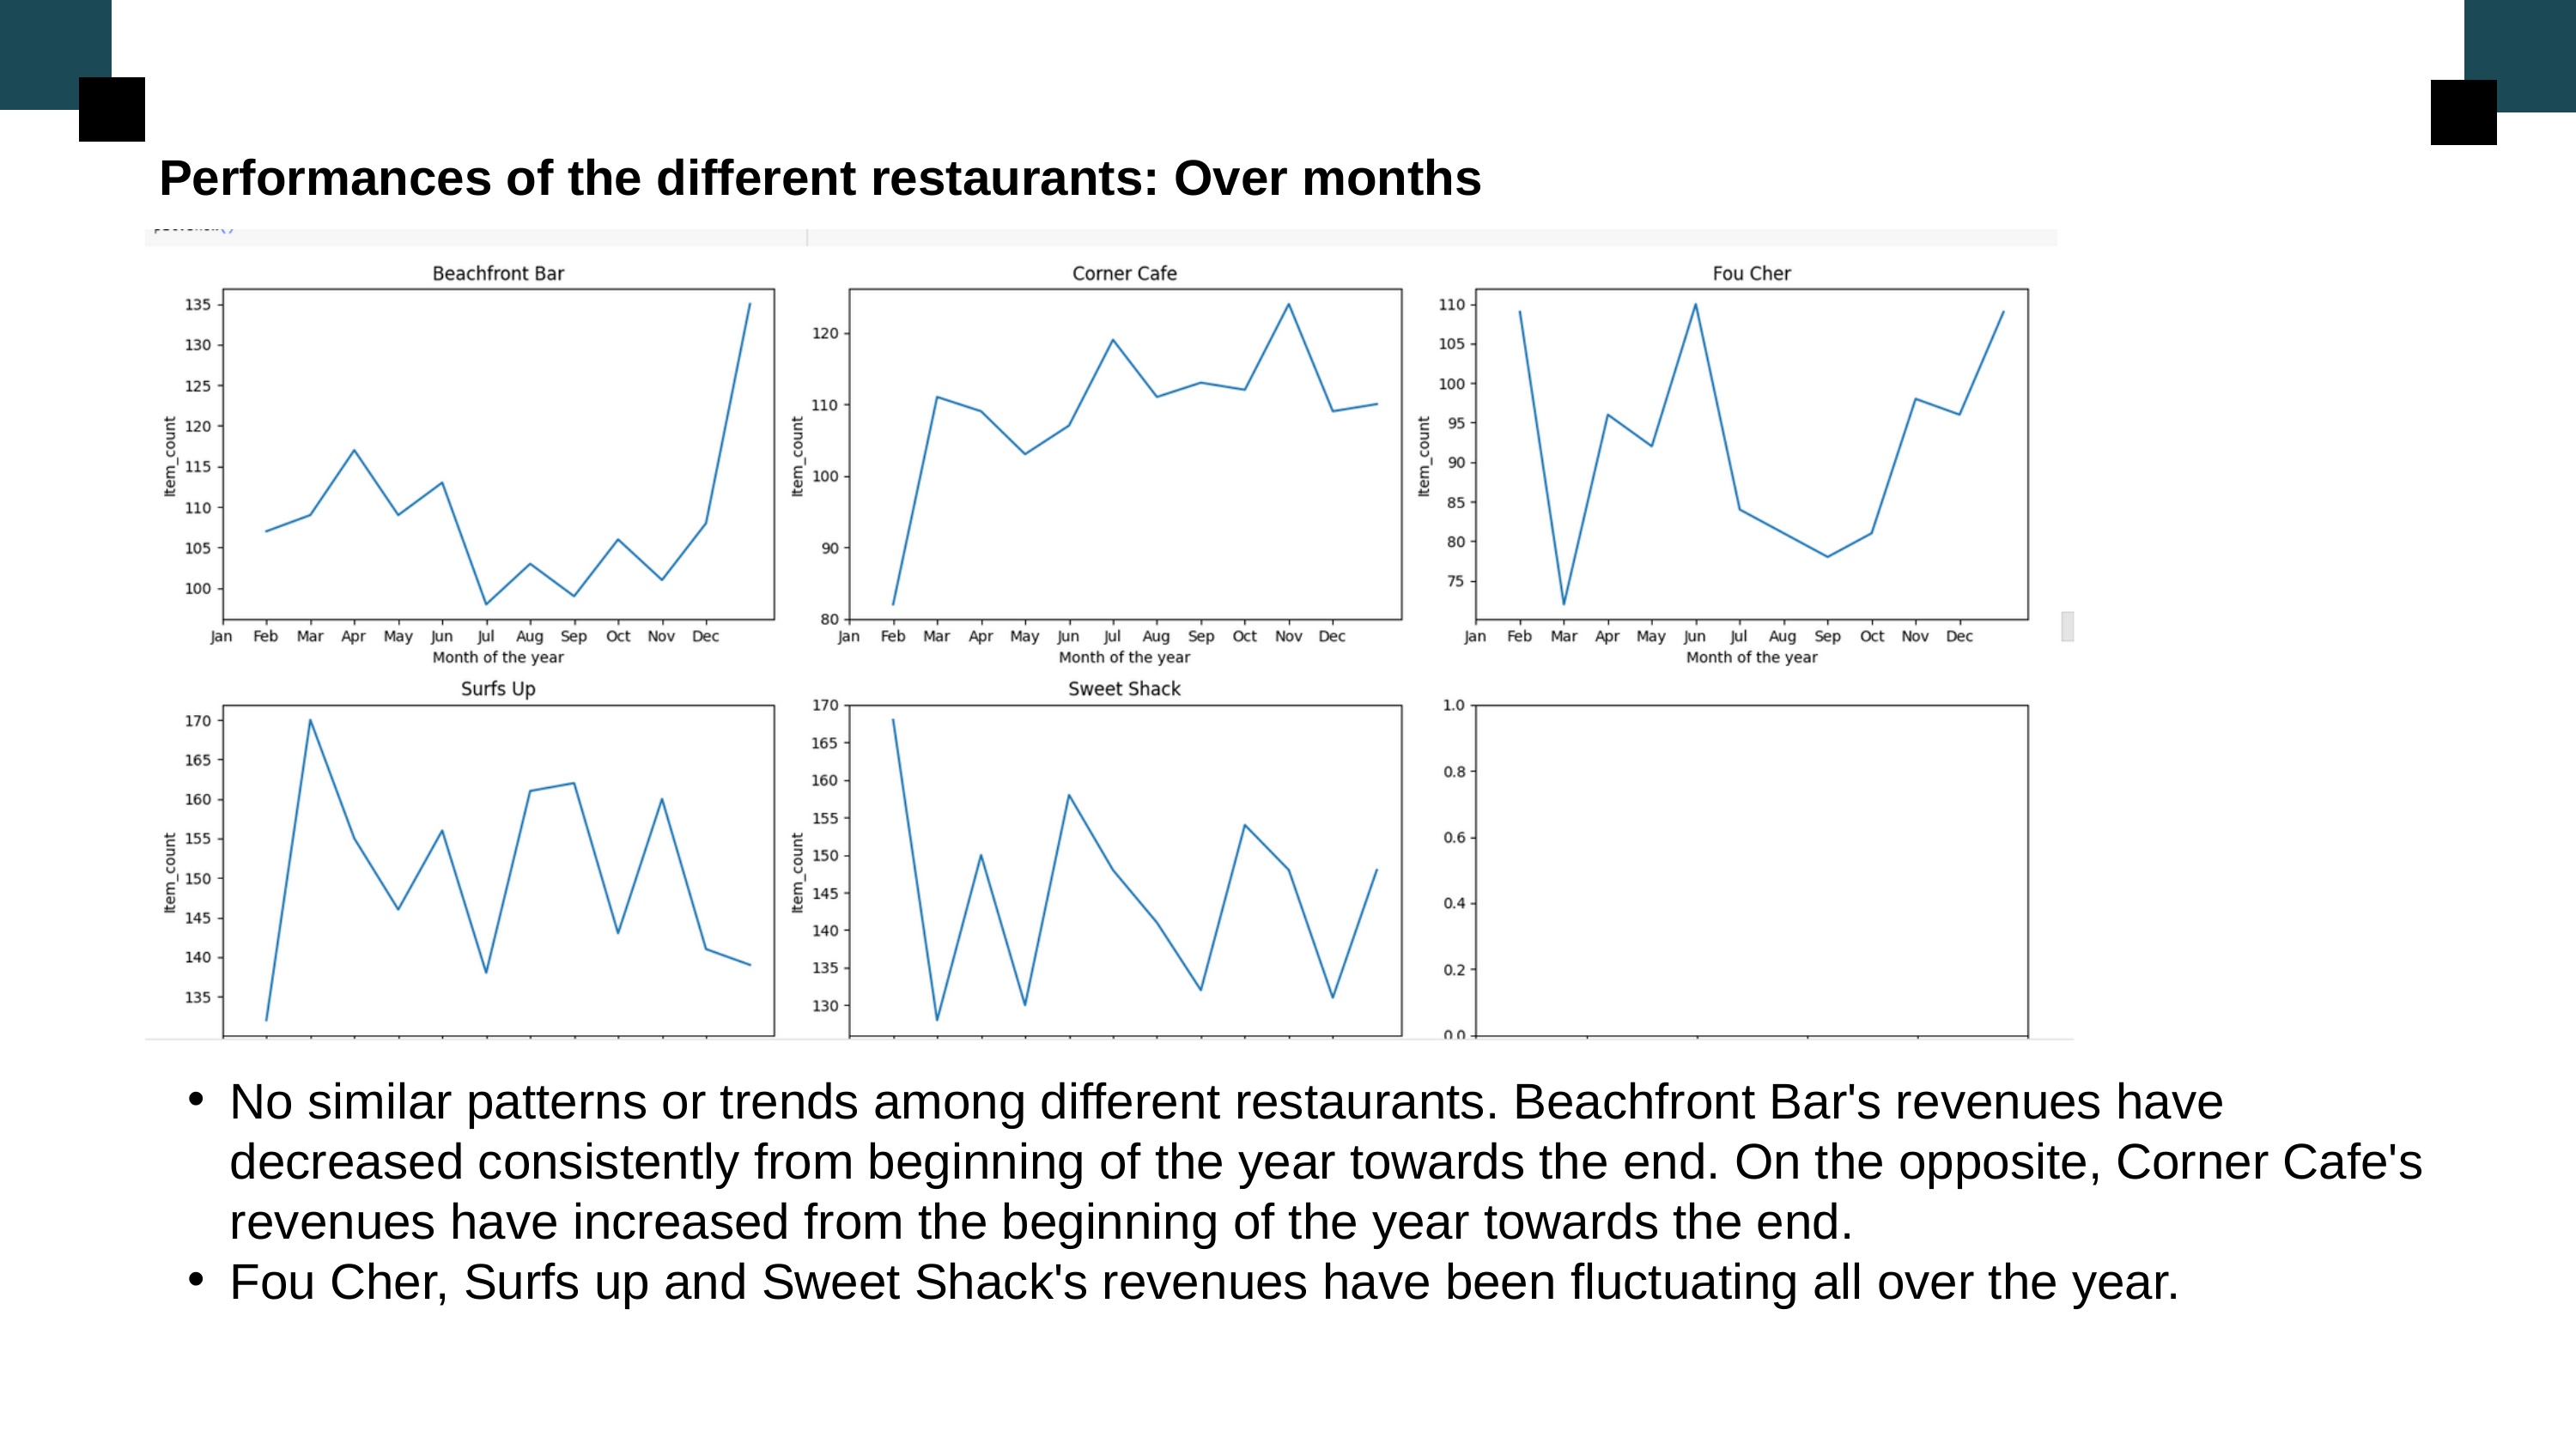

Performances of the different restaurants: Over months

No similar patterns or trends among different restaurants. Beachfront Bar's revenues have decreased consistently from beginning of the year towards the end. On the opposite, Corner Cafe's revenues have increased from the beginning of the year towards the end.
Fou Cher, Surfs up and Sweet Shack's revenues have been fluctuating all over the year.